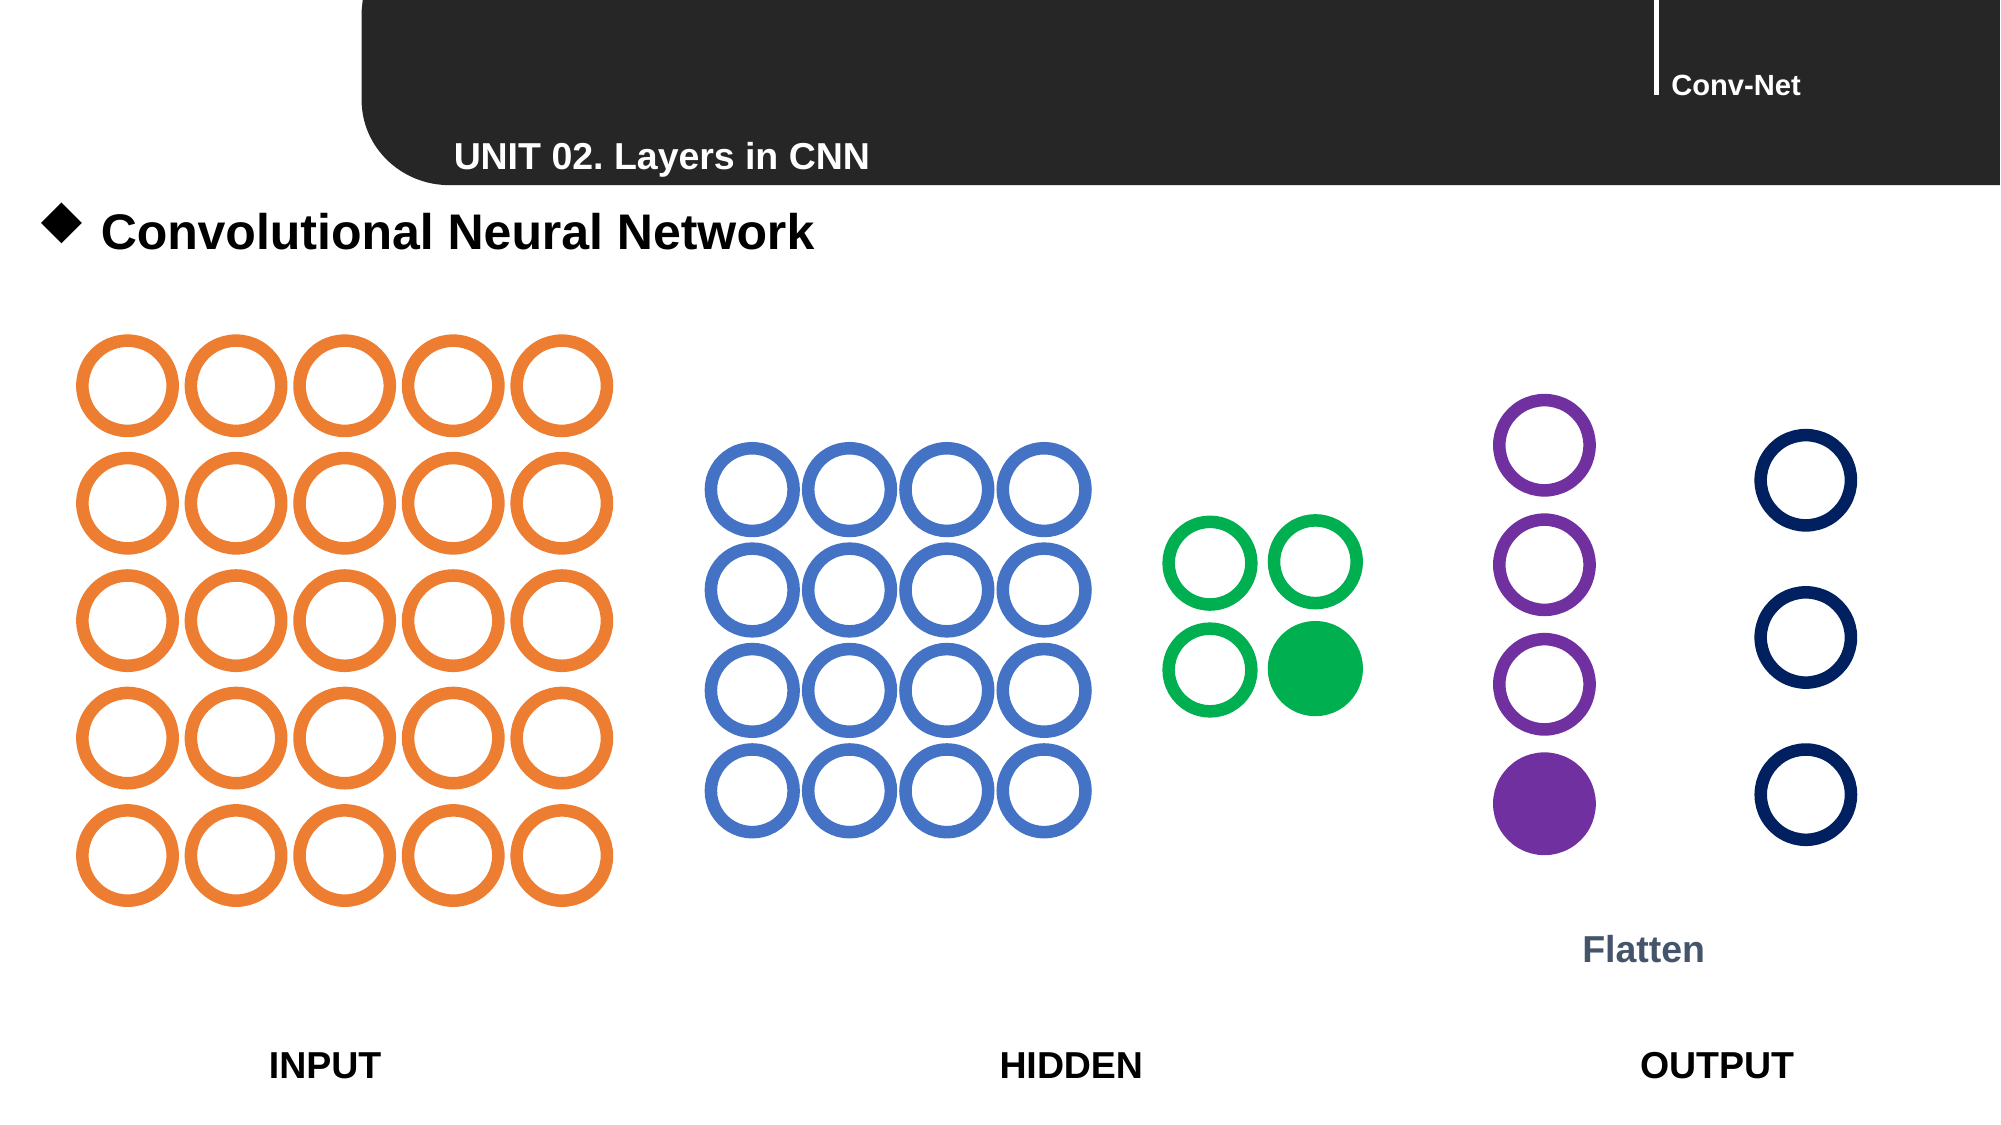

Convolutional Neural Network

Flatten
INPUT
HIDDEN
OUTPUT